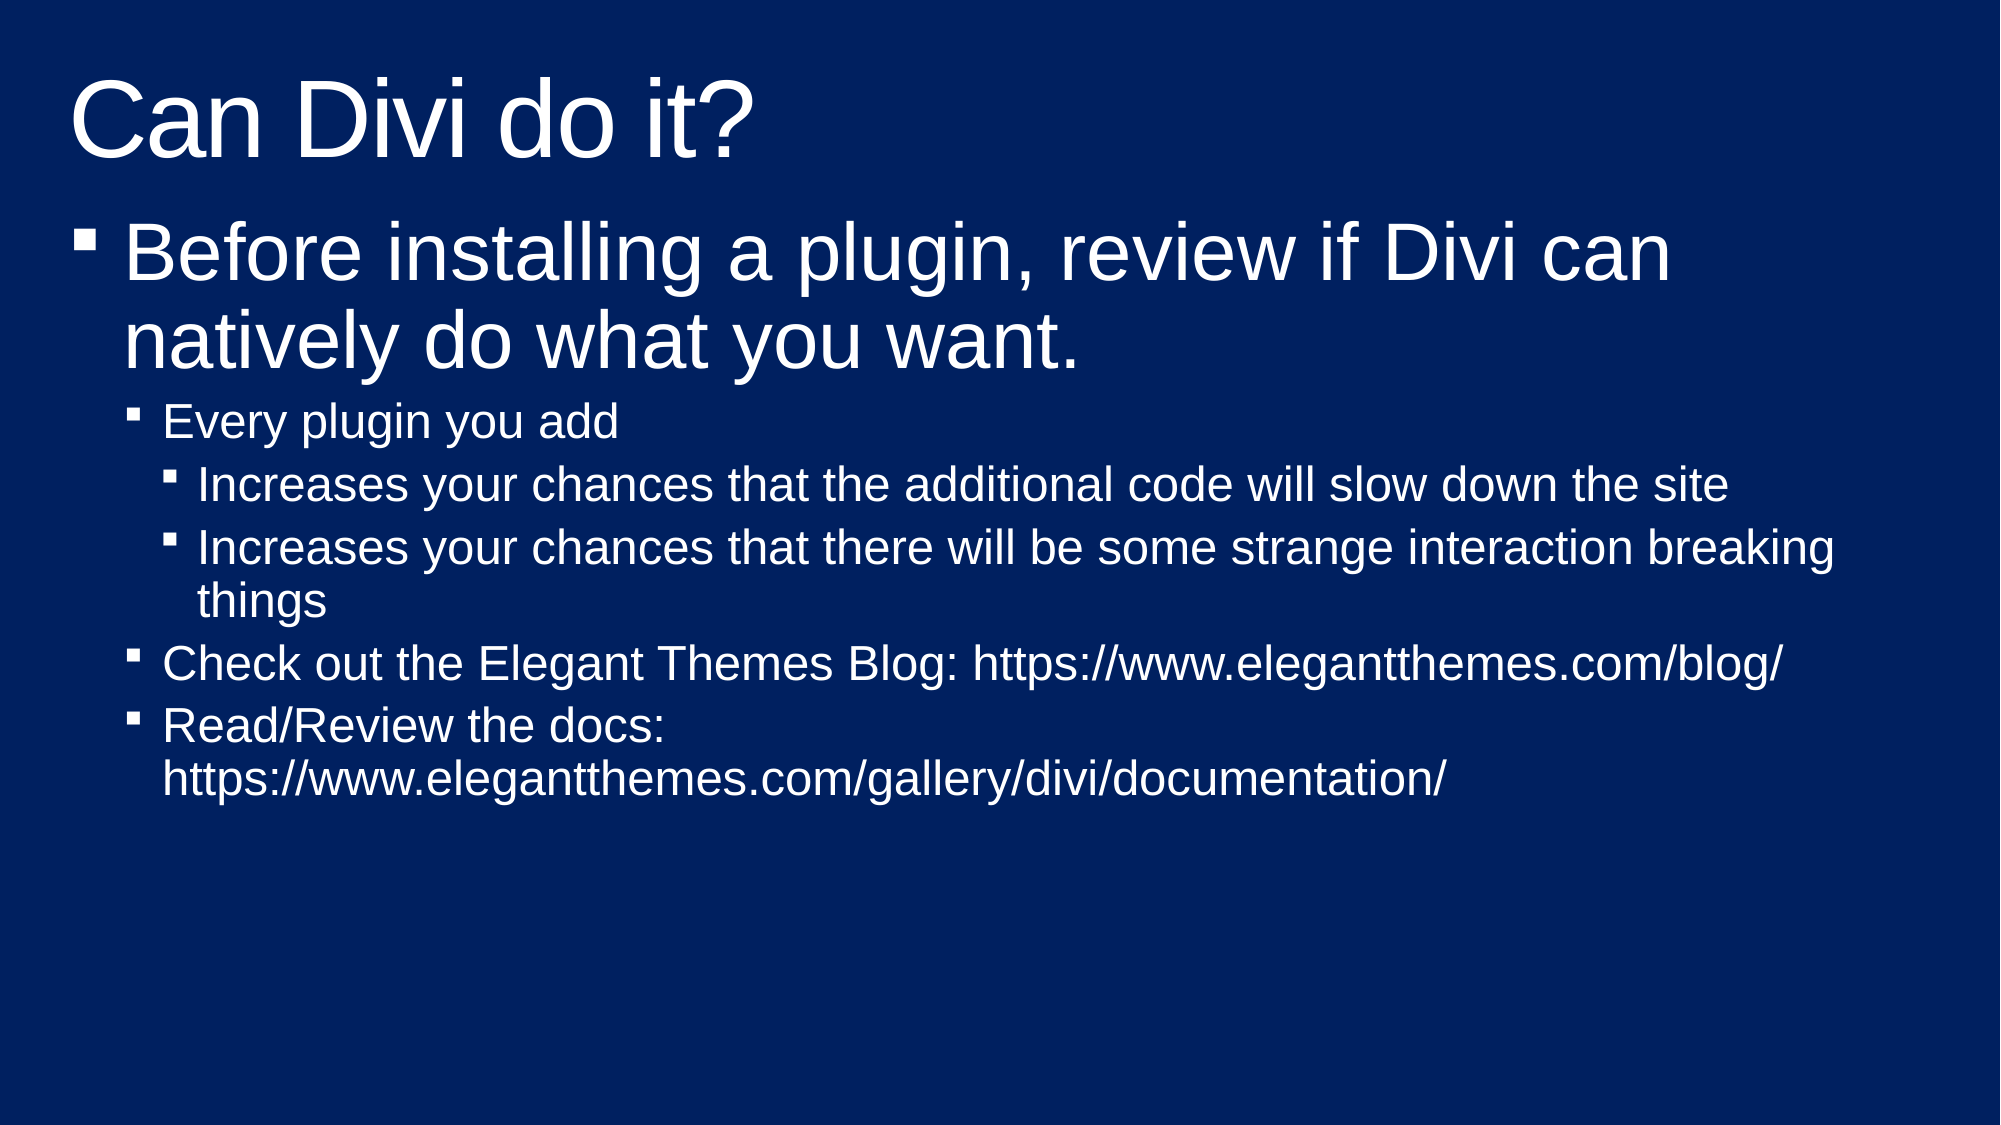

# Can Divi do it?
Before installing a plugin, review if Divi can natively do what you want.
Every plugin you add
Increases your chances that the additional code will slow down the site
Increases your chances that there will be some strange interaction breaking things
Check out the Elegant Themes Blog: https://www.elegantthemes.com/blog/
Read/Review the docs: https://www.elegantthemes.com/gallery/divi/documentation/